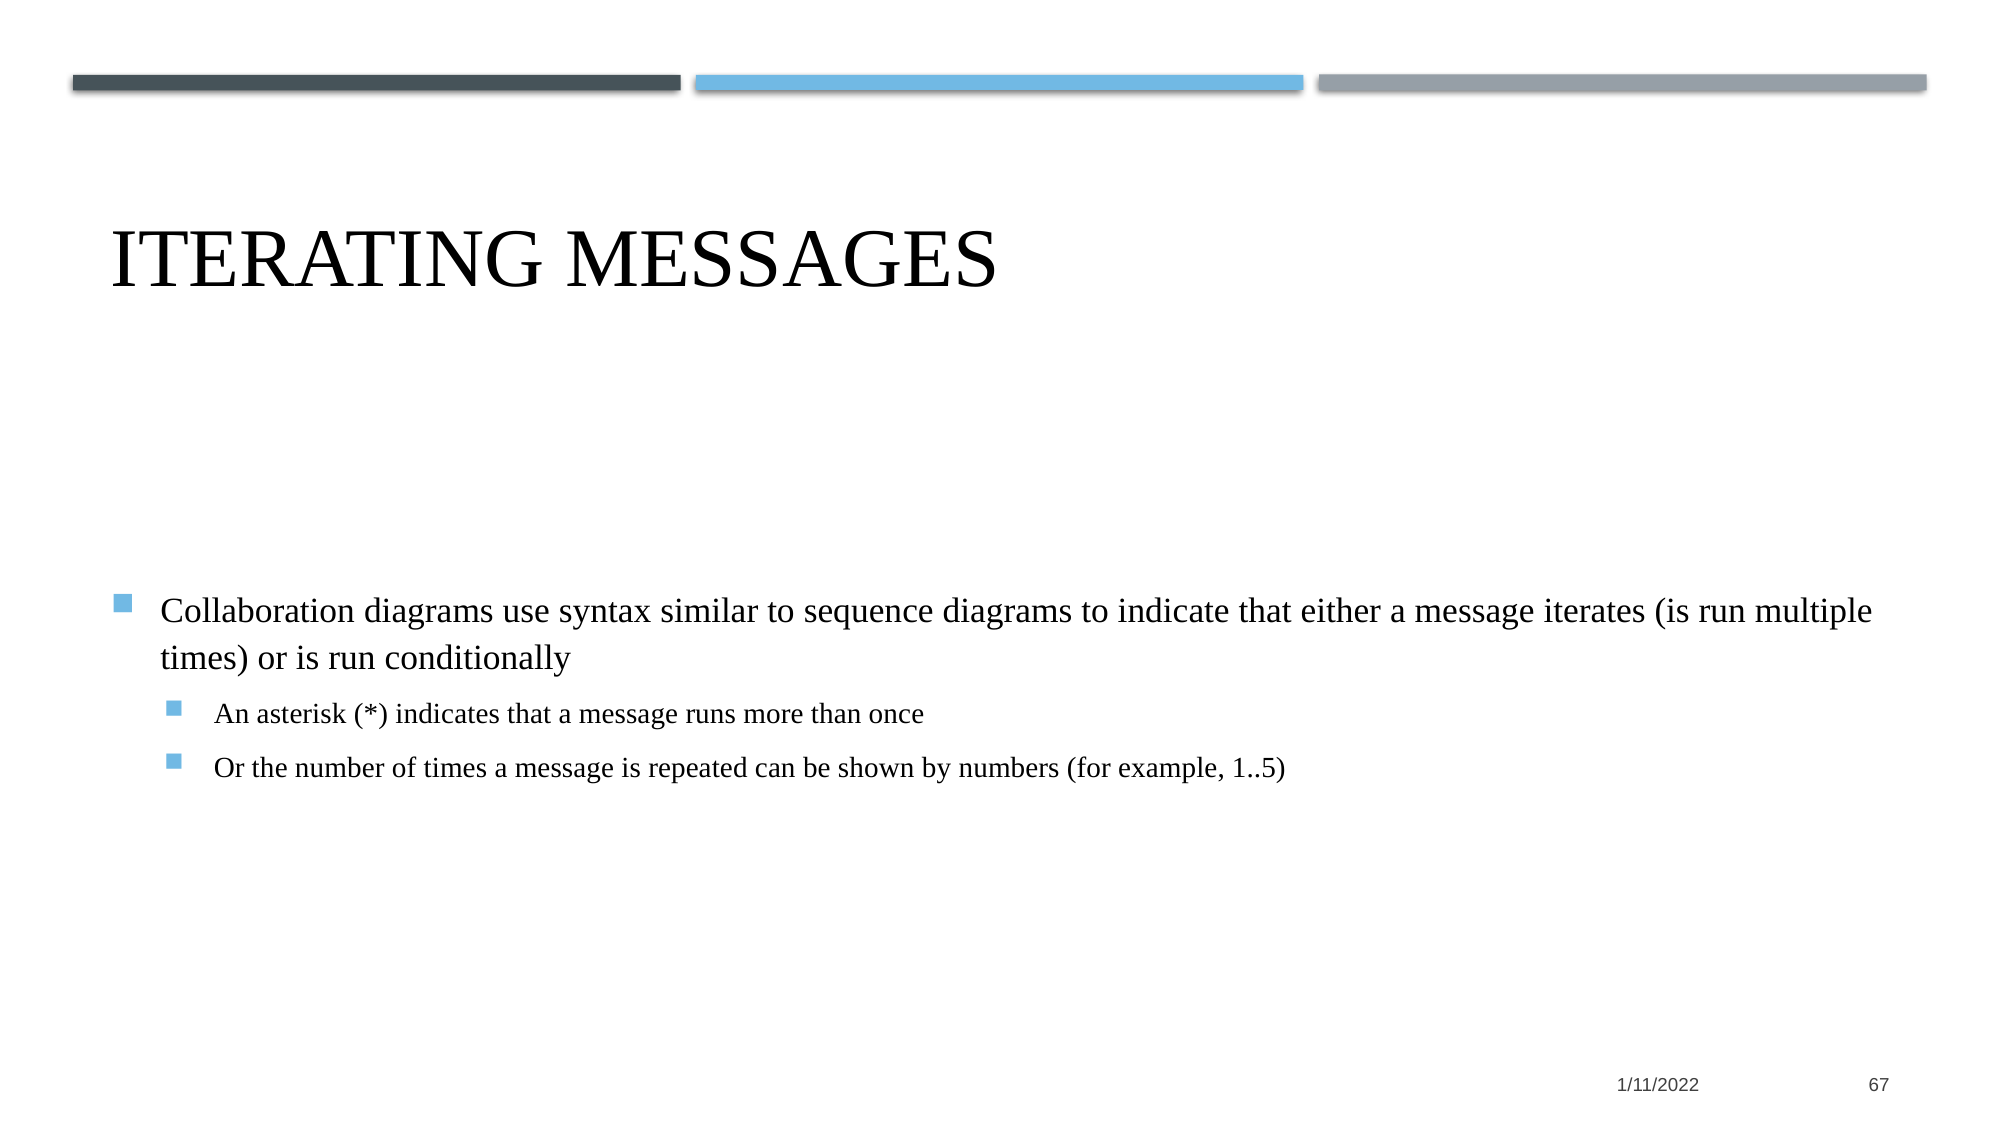

# Iterating Messages
Collaboration diagrams use syntax similar to sequence diagrams to indicate that either a message iterates (is run multiple times) or is run conditionally
An asterisk (*) indicates that a message runs more than once
Or the number of times a message is repeated can be shown by numbers (for example, 1..5)
1/11/2022
67